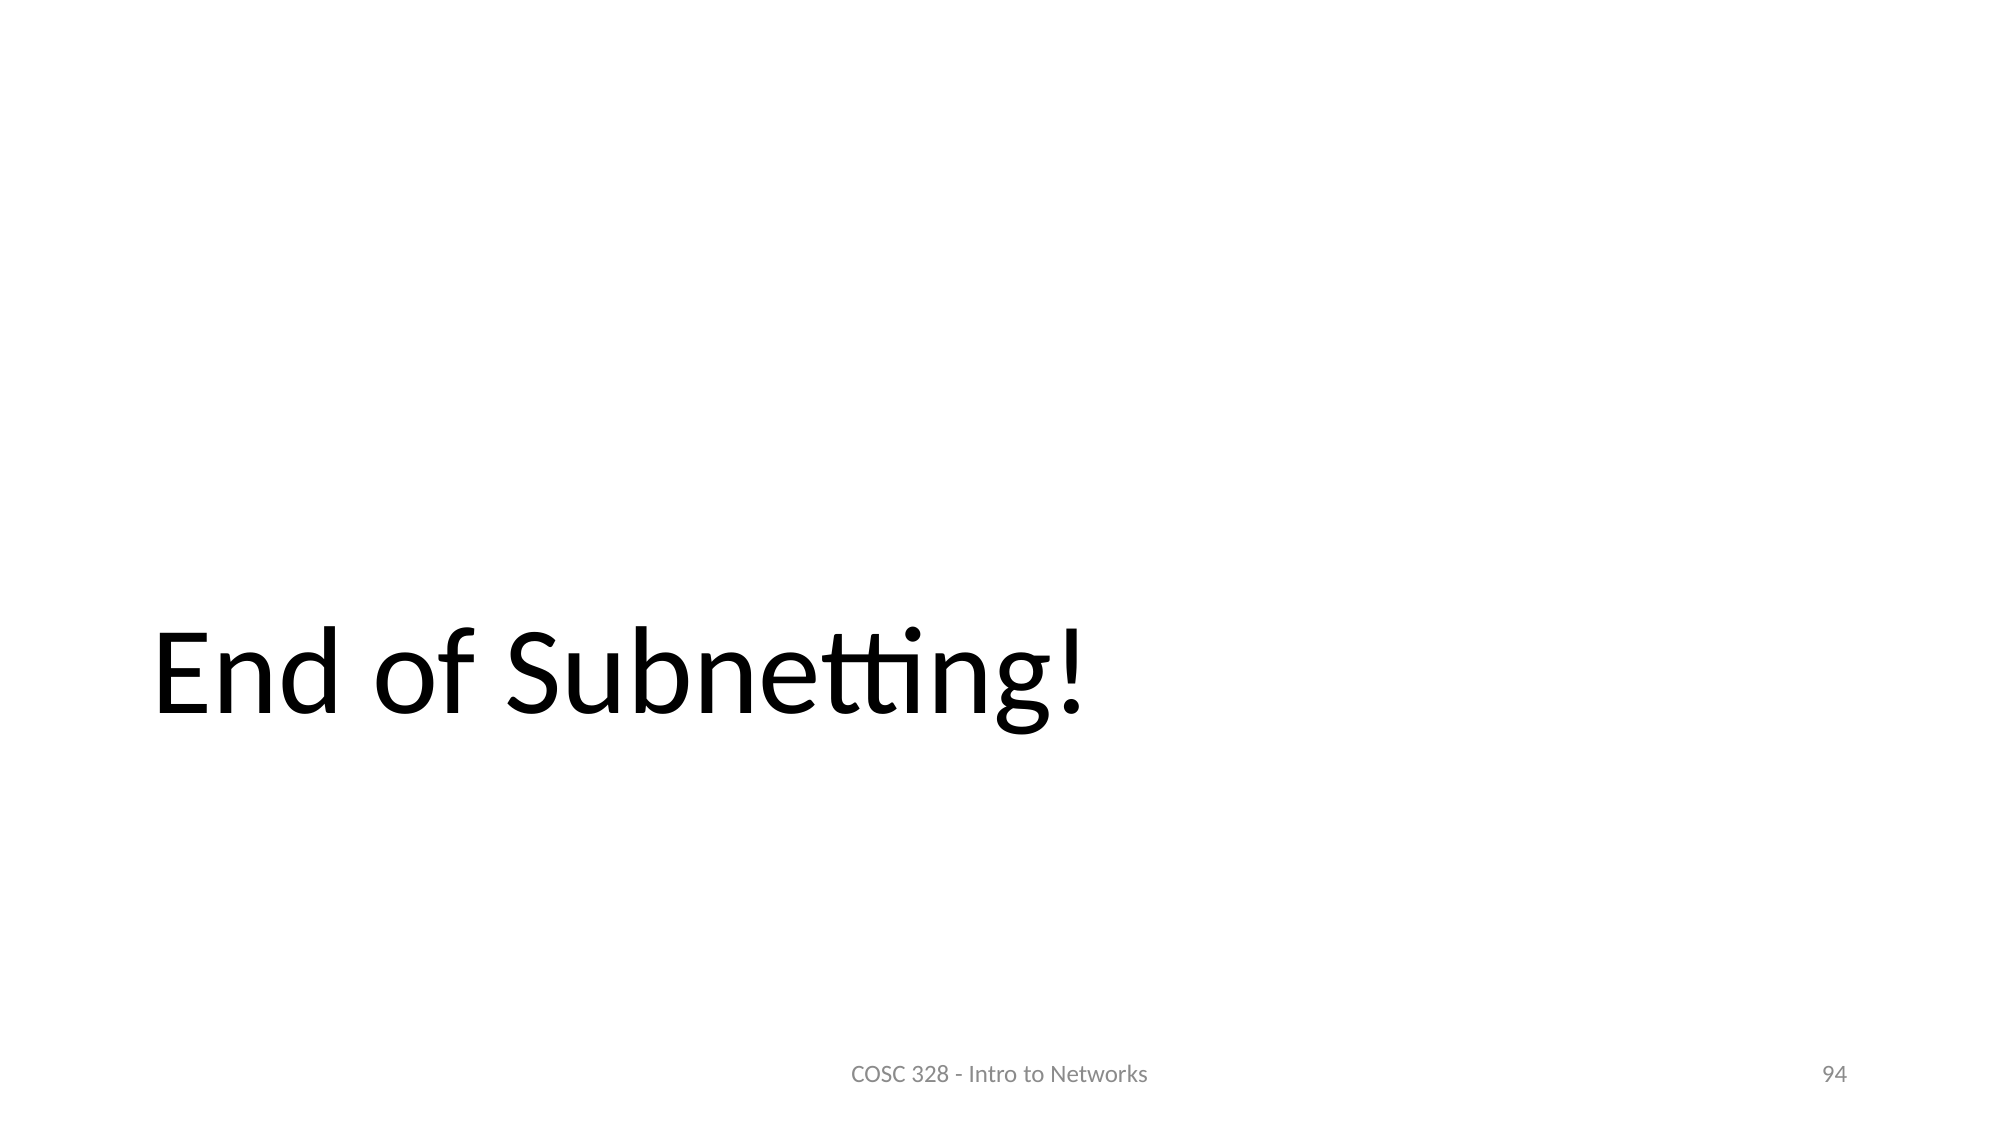

# End of Subnetting!

COSC 328 - Intro to Networks
94